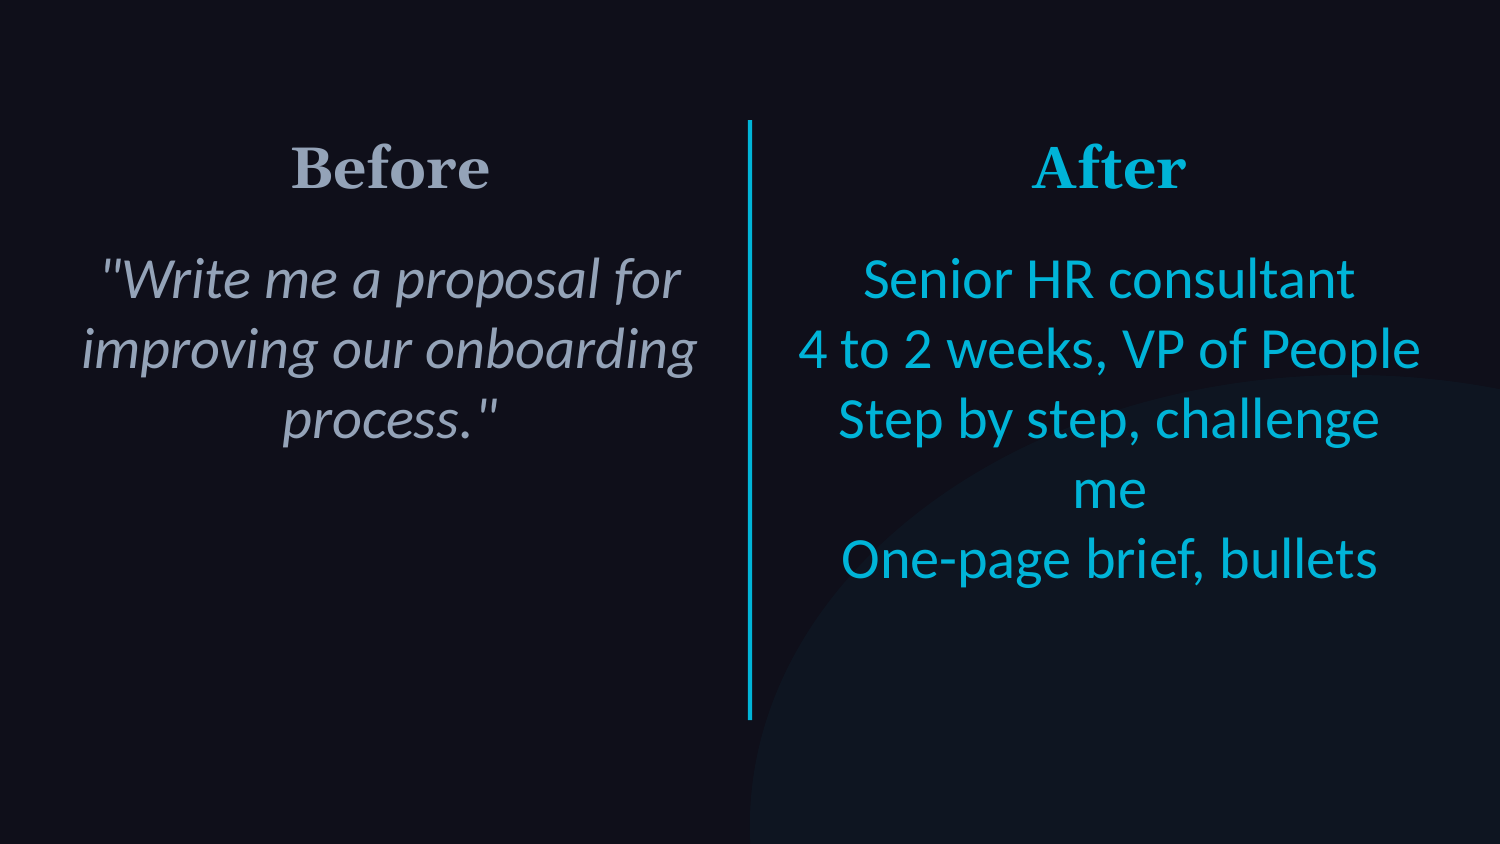

Before

After
"Write me a proposal for
improving our onboarding
process."
Senior HR consultant
4 to 2 weeks, VP of People
Step by step, challenge me
One-page brief, bullets